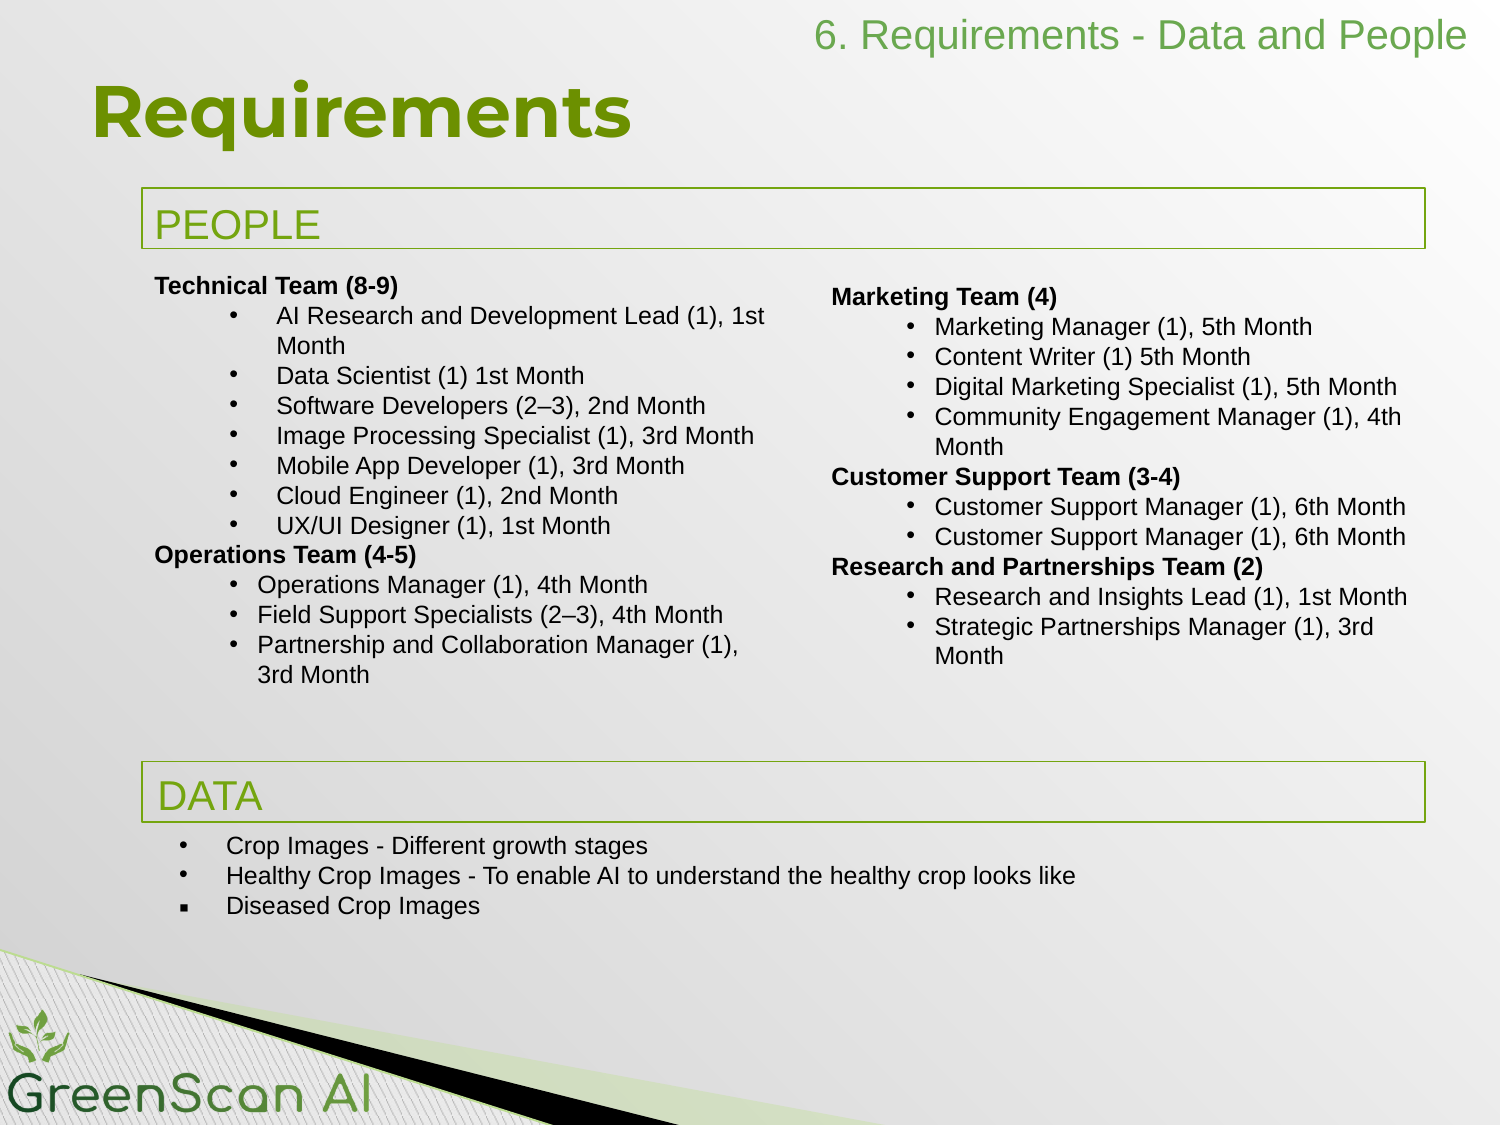

6. Requirements - Data and People

# Requirements

PEOPLE
Technical Team (8-9)
AI Research and Development Lead (1), 1st Month
Data Scientist (1) 1st Month
Software Developers (2–3), 2nd Month
Image Processing Specialist (1), 3rd Month
Mobile App Developer (1), 3rd Month
Cloud Engineer (1), 2nd Month
UX/UI Designer (1), 1st Month
Operations Team (4-5)
Operations Manager (1), 4th Month
Field Support Specialists (2–3), 4th Month
Partnership and Collaboration Manager (1), 3rd Month
Marketing Team (4)
Marketing Manager (1), 5th Month
Content Writer (1) 5th Month
Digital Marketing Specialist (1), 5th Month
Community Engagement Manager (1), 4th Month
Customer Support Team (3-4)
Customer Support Manager (1), 6th Month
Customer Support Manager (1), 6th Month
Research and Partnerships Team (2)
Research and Insights Lead (1), 1st Month
Strategic Partnerships Manager (1), 3rd Month

DATA
Crop Images - Different growth stages
Healthy Crop Images - To enable AI to understand the healthy crop looks like
Diseased Crop Images